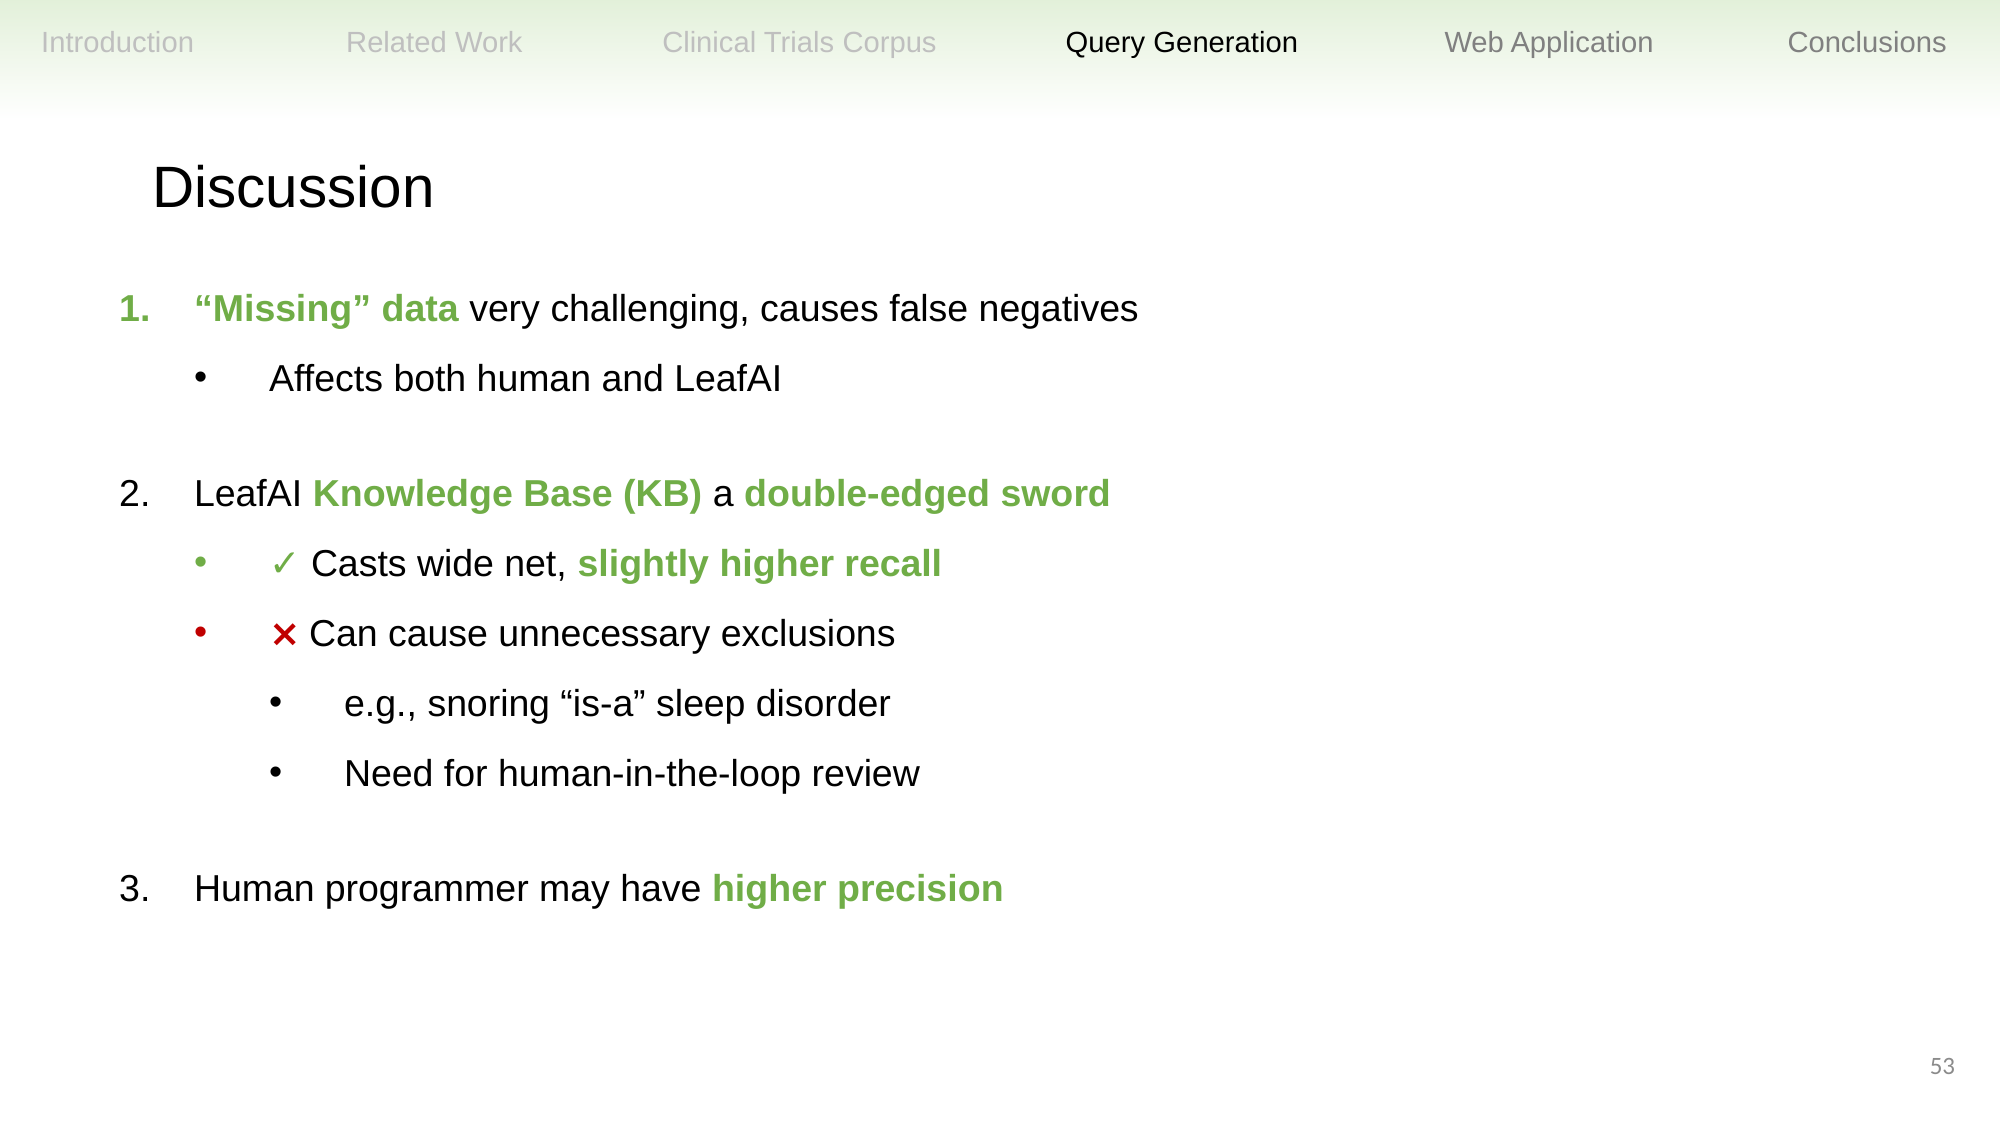

Related Work
Clinical Trials Corpus
Query Generation
Web Application
Conclusions
Introduction
Discussion
“Missing” data very challenging, causes false negatives
Affects both human and LeafAI
LeafAI Knowledge Base (KB) a double-edged sword
✓ Casts wide net, slightly higher recall
⨯ Can cause unnecessary exclusions
e.g., snoring “is-a” sleep disorder
Need for human-in-the-loop review
Human programmer may have higher precision

53